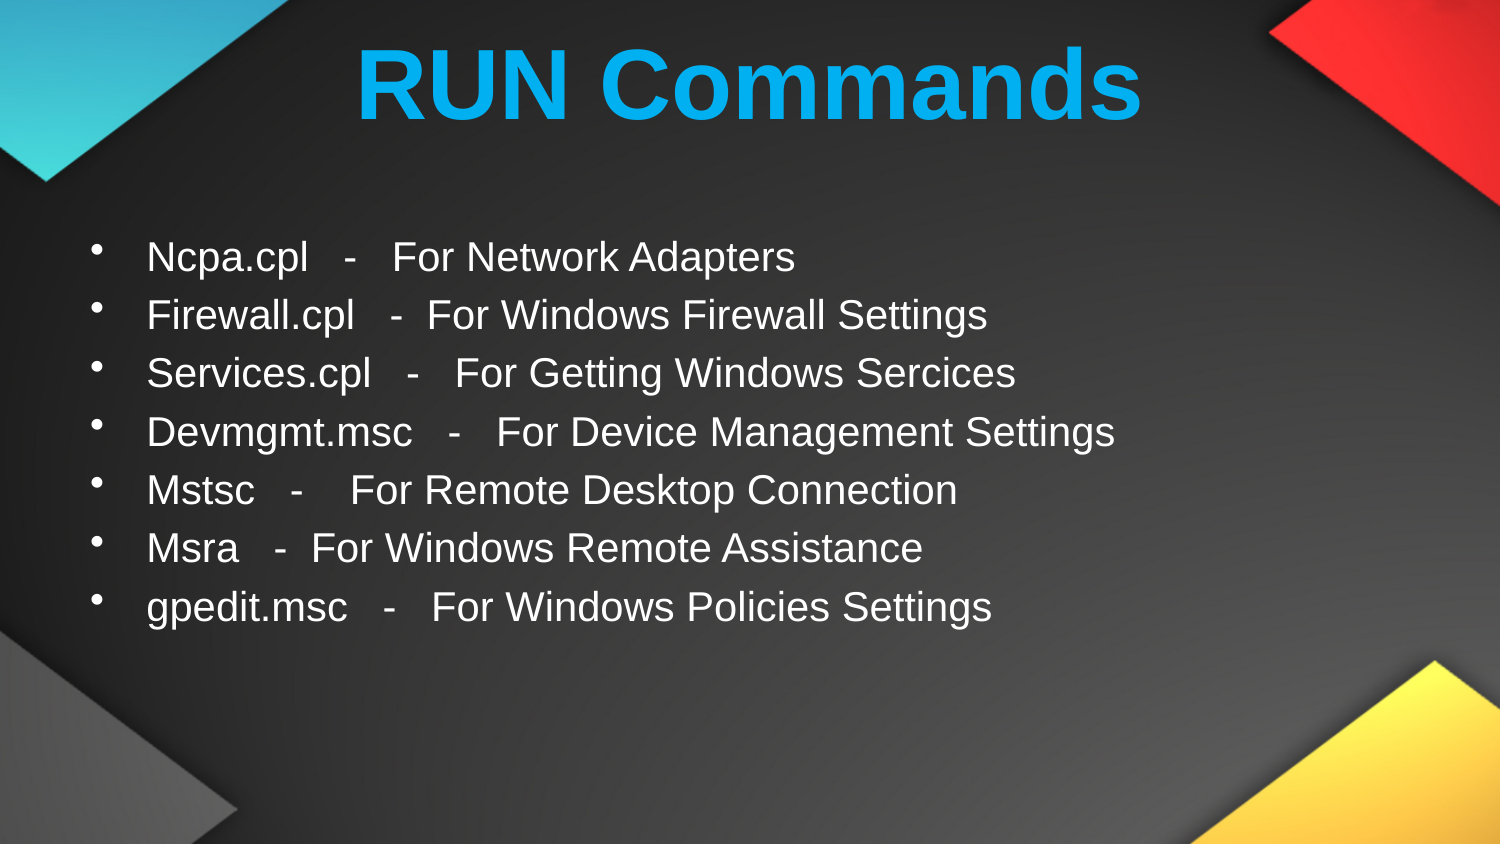

# RUN Commands
Ncpa.cpl   -   For Network Adapters
Firewall.cpl   -  For Windows Firewall Settings
Services.cpl   -   For Getting Windows Sercices
Devmgmt.msc   -   For Device Management Settings
Mstsc   -    For Remote Desktop Connection
Msra   -  For Windows Remote Assistance
gpedit.msc   -   For Windows Policies Settings